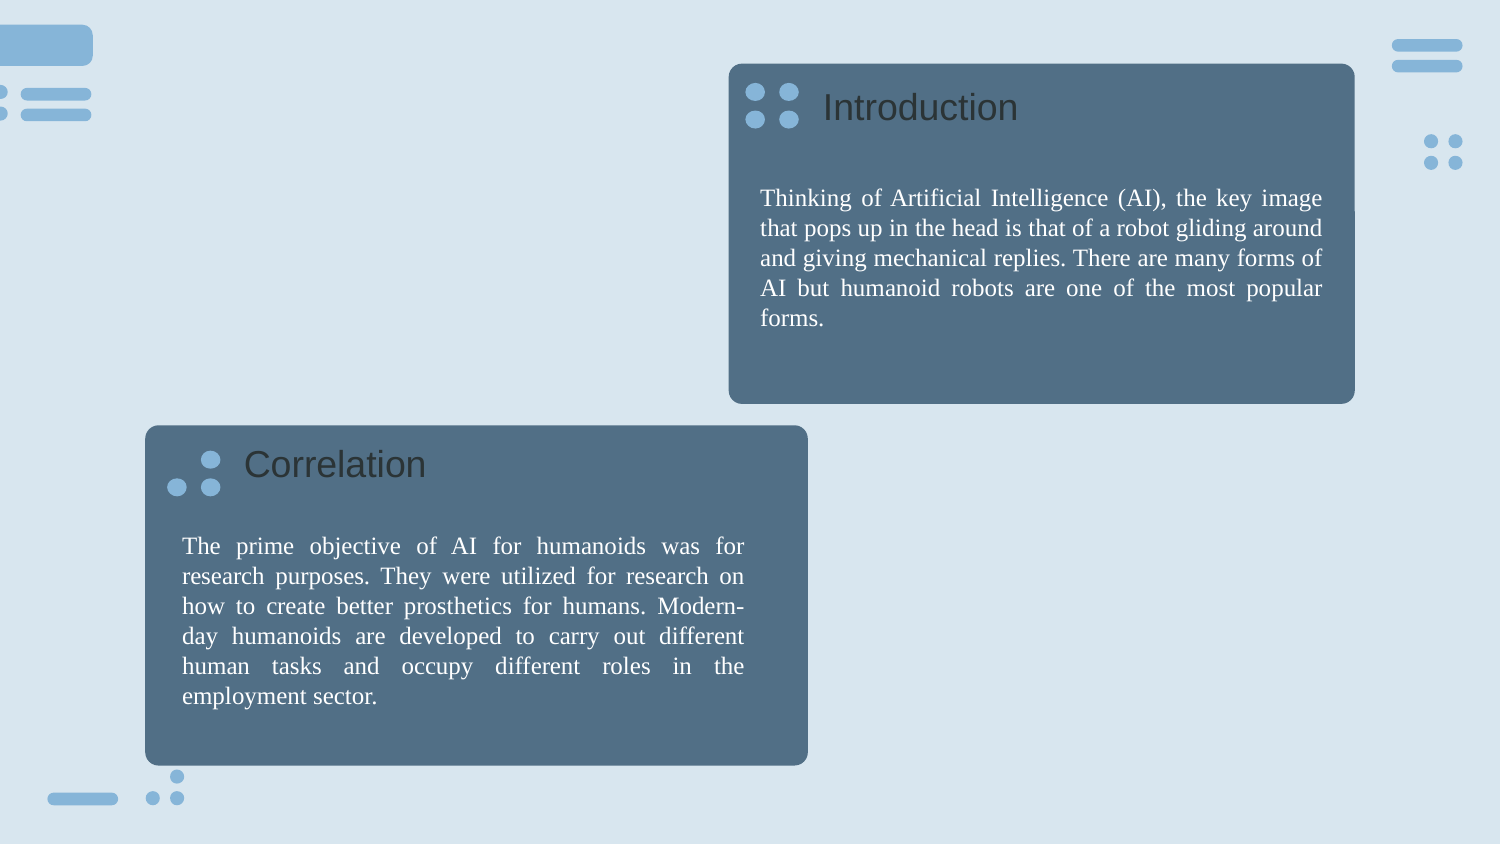

Introduction

Thinking of Artificial Intelligence (AI), the key image that pops up in the head is that of a robot gliding around and giving mechanical replies. There are many forms of AI but humanoid robots are one of the most popular forms.

Correlation

The prime objective of AI for humanoids was for research purposes. They were utilized for research on how to create better prosthetics for humans. Modern-day humanoids are developed to carry out different human tasks and occupy different roles in the employment sector.